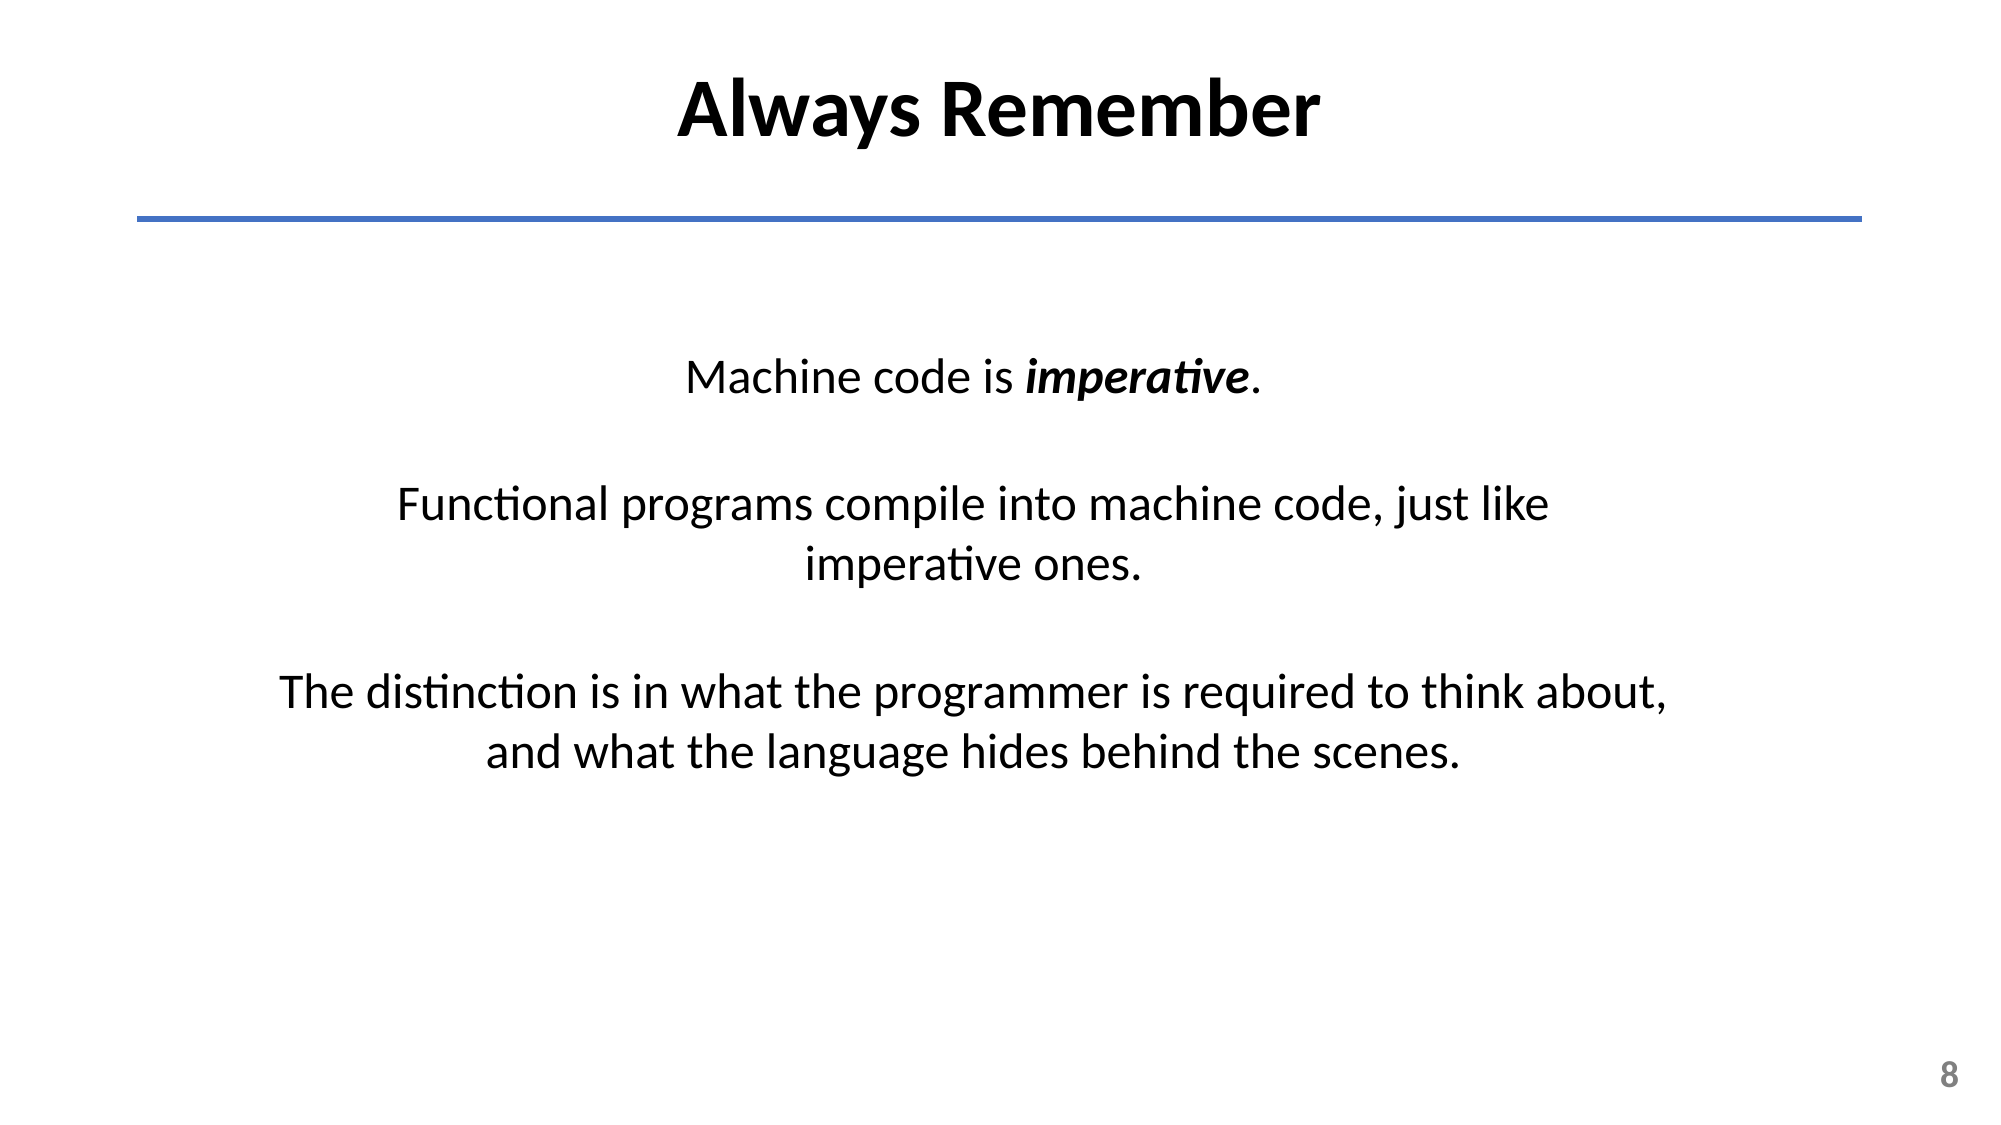

Always Remember
Machine code is imperative.
Functional programs compile into machine code, just like imperative ones.
The distinction is in what the programmer is required to think about, and what the language hides behind the scenes.
8